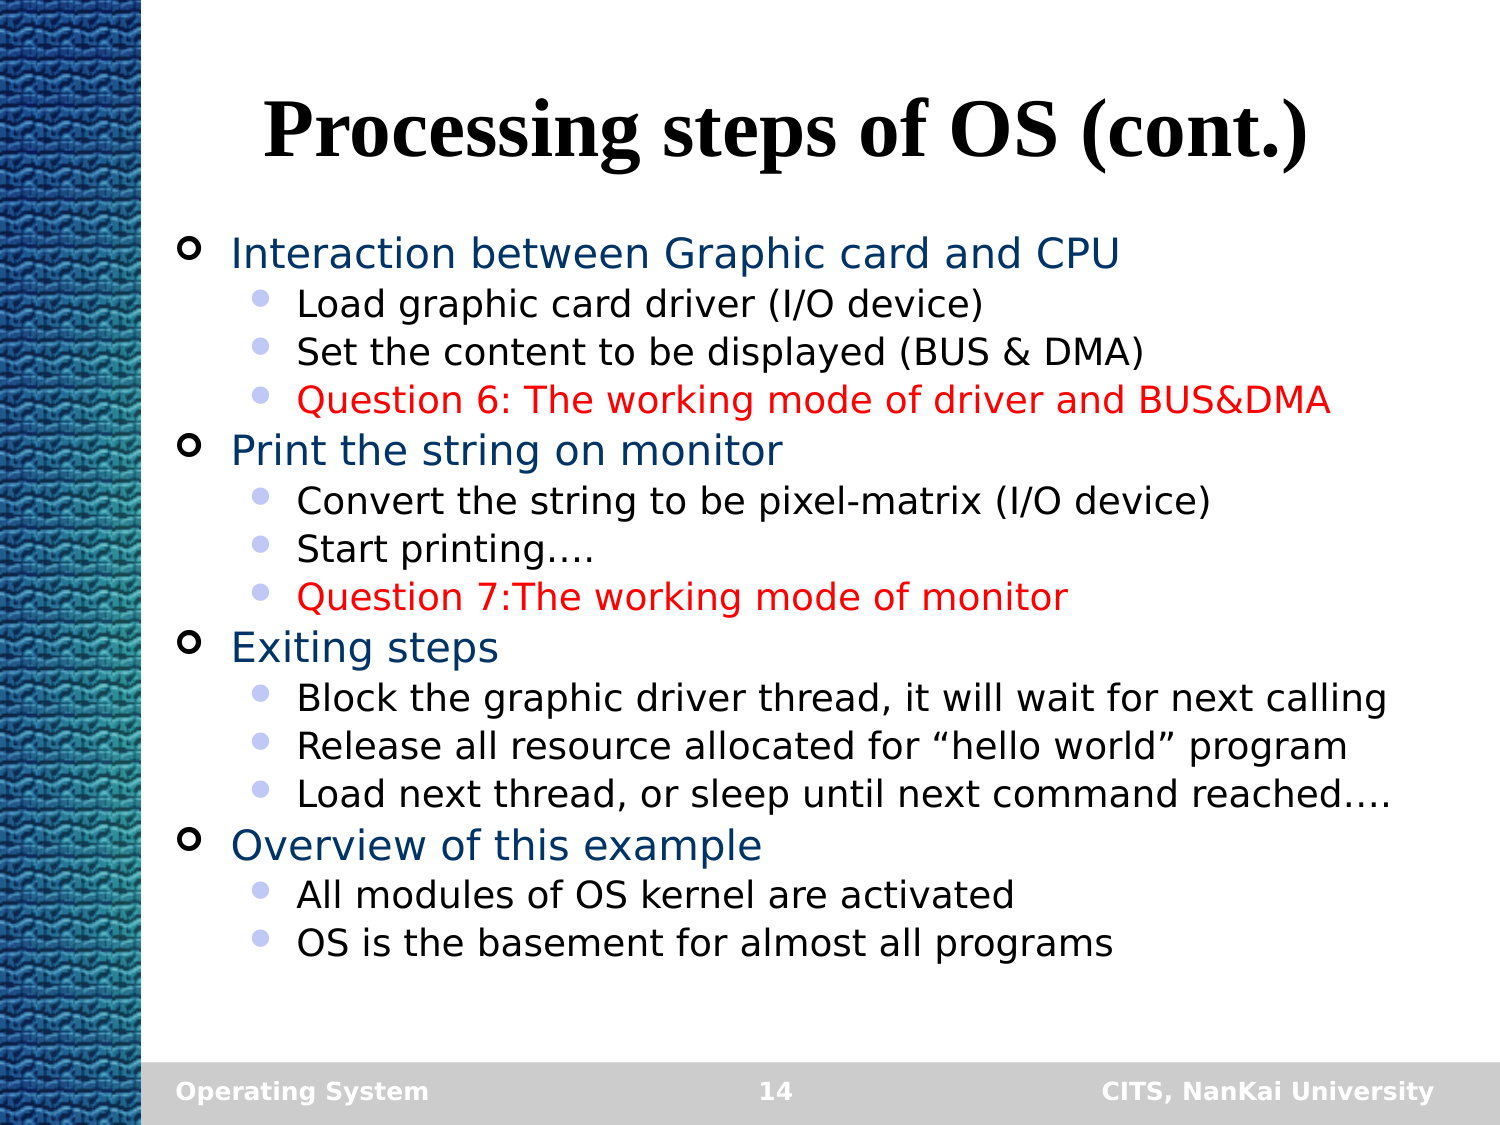

# Processing steps of OS (cont.)
Interaction between Graphic card and CPU
Load graphic card driver (I/O device)
Set the content to be displayed (BUS & DMA)
Question 6: The working mode of driver and BUS&DMA
Print the string on monitor
Convert the string to be pixel-matrix (I/O device)
Start printing….
Question 7:The working mode of monitor
Exiting steps
Block the graphic driver thread, it will wait for next calling
Release all resource allocated for “hello world” program
Load next thread, or sleep until next command reached….
Overview of this example
All modules of OS kernel are activated
OS is the basement for almost all programs

Operating System
14
CITS, NanKai University